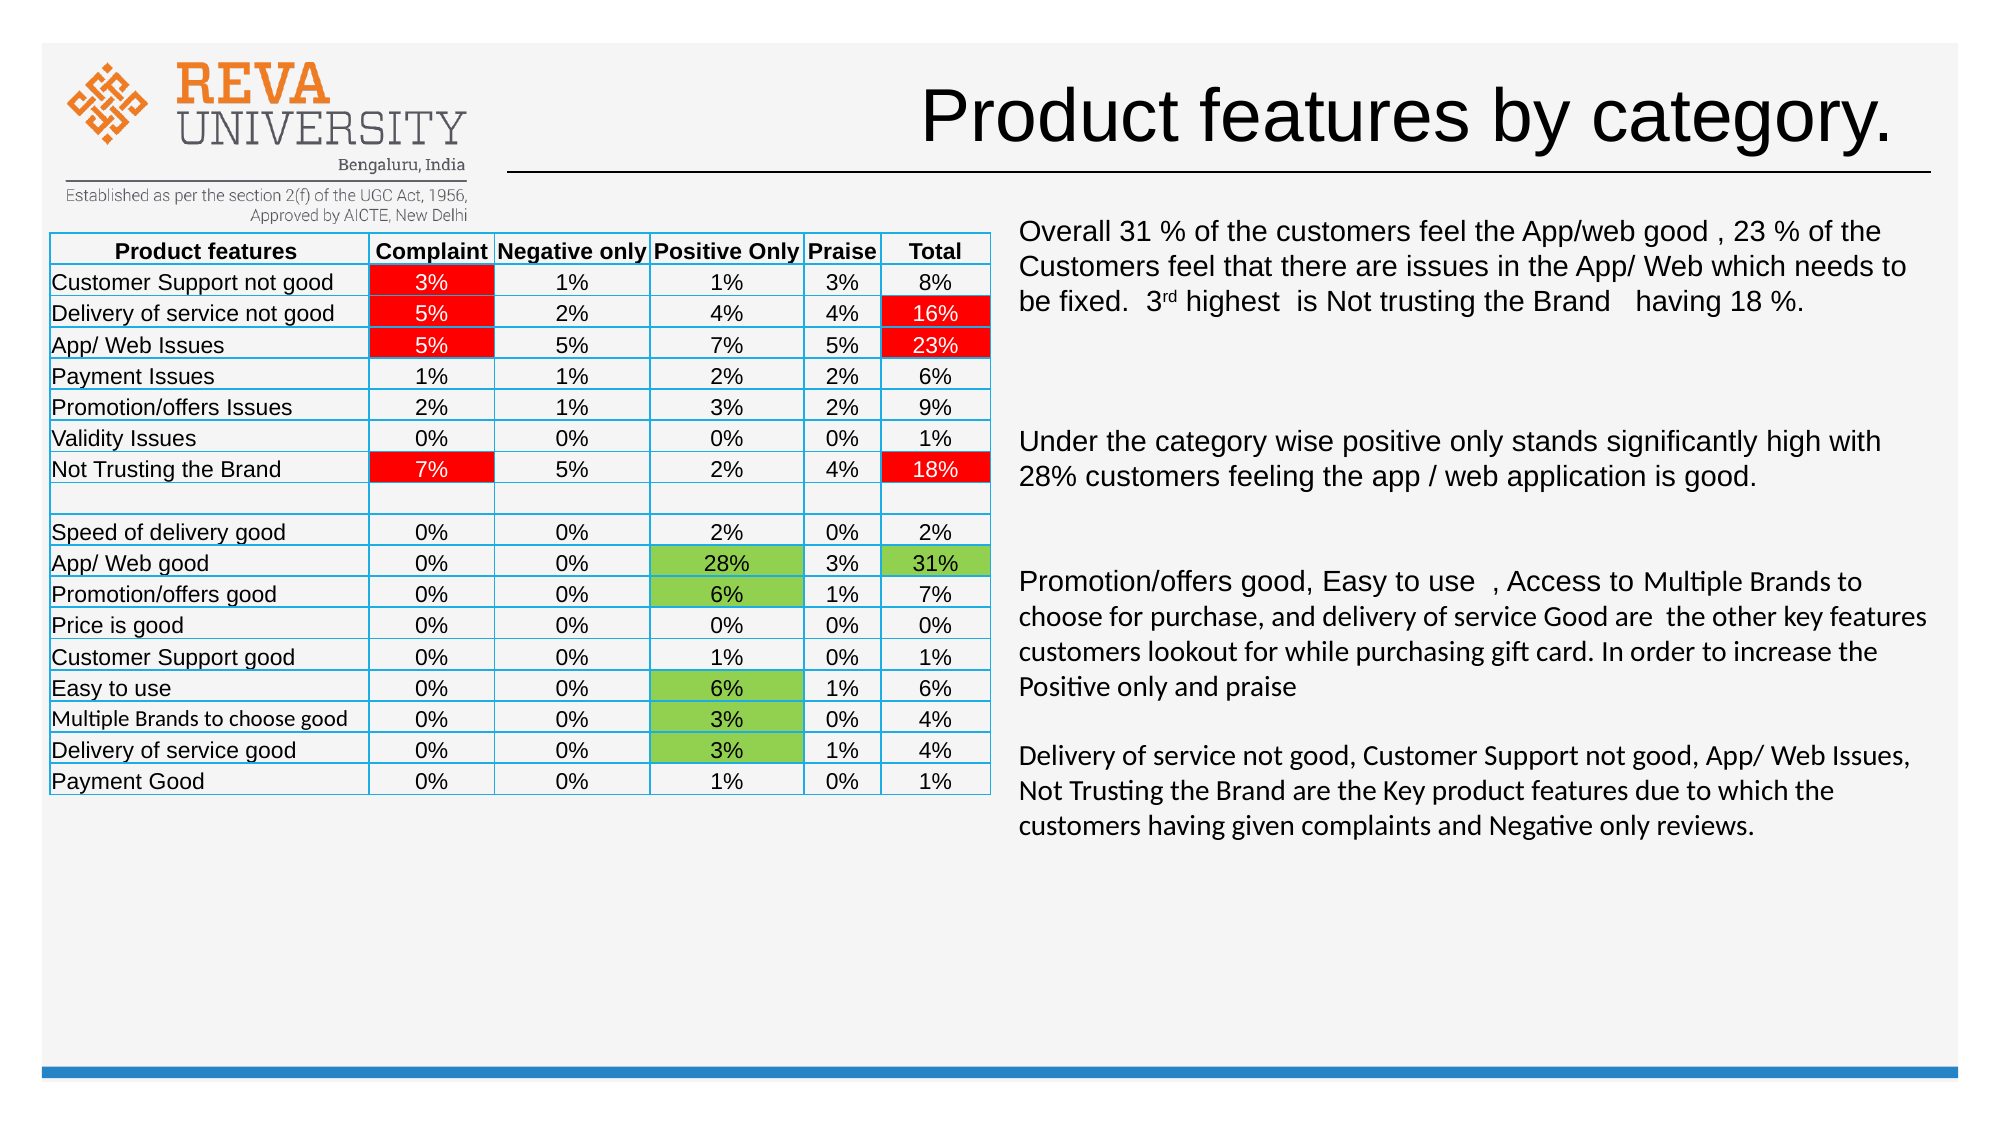

# Product features by category.
Overall 31 % of the customers feel the App/web good , 23 % of the Customers feel that there are issues in the App/ Web which needs to be fixed.  3rd highest  is Not trusting the Brand   having 18 %.

Under the category wise positive only stands significantly high with 28% customers feeling the app / web application is good.

Promotion/offers good, Easy to use  , Access to Multiple Brands to choose for purchase, and delivery of service Good are  the other key features customers lookout for while purchasing gift card. In order to increase the Positive only and praise

Delivery of service not good, Customer Support not good, App/ Web Issues, Not Trusting the Brand are the Key product features due to which the customers having given complaints and Negative only reviews.

| Product features | Complaint | Negative only | Positive Only | Praise | Total |
| --- | --- | --- | --- | --- | --- |
| Customer Support not good | 3% | 1% | 1% | 3% | 8% |
| Delivery of service not good | 5% | 2% | 4% | 4% | 16% |
| App/ Web Issues | 5% | 5% | 7% | 5% | 23% |
| Payment Issues | 1% | 1% | 2% | 2% | 6% |
| Promotion/offers Issues | 2% | 1% | 3% | 2% | 9% |
| Validity Issues | 0% | 0% | 0% | 0% | 1% |
| Not Trusting the Brand | 7% | 5% | 2% | 4% | 18% |
|  |  |  |  |  |  |
| Speed of delivery good | 0% | 0% | 2% | 0% | 2% |
| App/ Web good | 0% | 0% | 28% | 3% | 31% |
| Promotion/offers good | 0% | 0% | 6% | 1% | 7% |
| Price is good | 0% | 0% | 0% | 0% | 0% |
| Customer Support good | 0% | 0% | 1% | 0% | 1% |
| Easy to use | 0% | 0% | 6% | 1% | 6% |
| Multiple Brands to choose good | 0% | 0% | 3% | 0% | 4% |
| Delivery of service good | 0% | 0% | 3% | 1% | 4% |
| Payment Good | 0% | 0% | 1% | 0% | 1% |